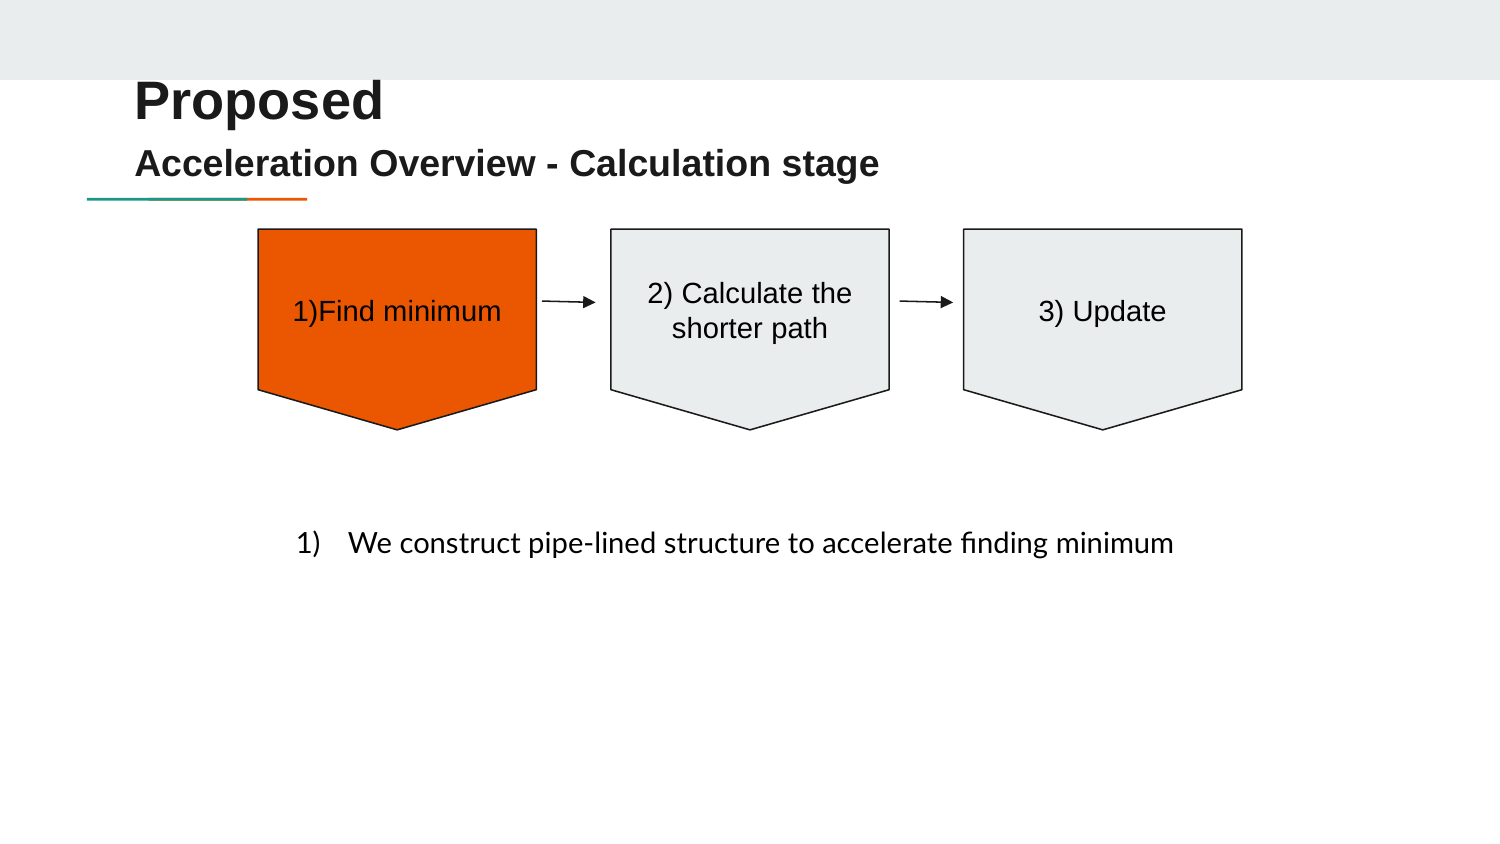

# Proposed
Acceleration Overview - Calculation stage
1)Find minimum
2) Calculate the shorter path
3) Update
We construct pipe-lined structure to accelerate finding minimum